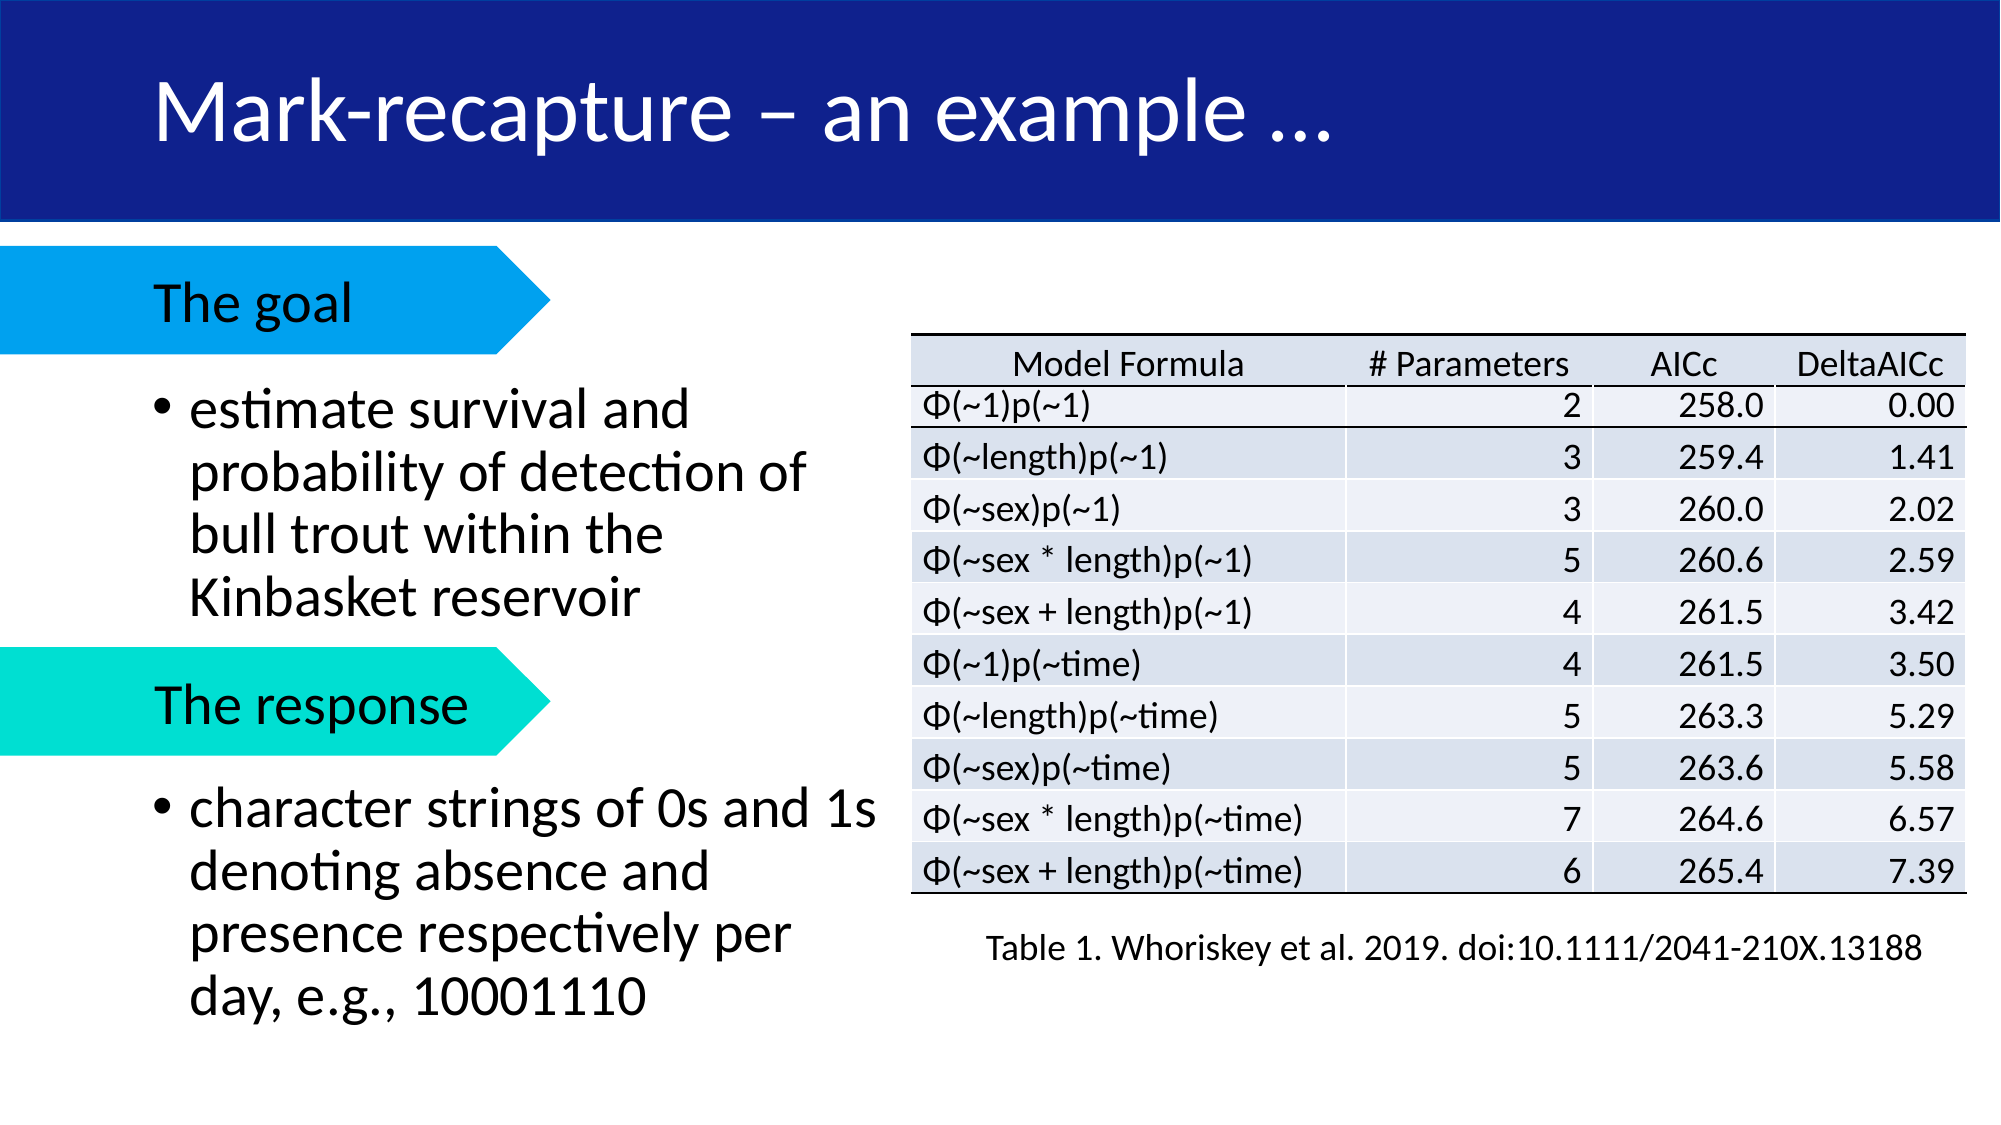

# Mark-recapture – an example …

The goal

estimate survival and probability of detection of bull trout within the Kinbasket reservoir

character strings of 0s and 1s denoting absence and presence respectively per day, e.g., 10001110
| Model Formula | # Parameters | AICc | DeltaAICc |
| --- | --- | --- | --- |
| Φ(~1)p(~1) | 2 | 258.0 | 0.00 |
| Φ(~length)p(~1) | 3 | 259.4 | 1.41 |
| Φ(~sex)p(~1) | 3 | 260.0 | 2.02 |
| Φ(~sex \* length)p(~1) | 5 | 260.6 | 2.59 |
| Φ(~sex + length)p(~1) | 4 | 261.5 | 3.42 |
| Φ(~1)p(~time) | 4 | 261.5 | 3.50 |
| Φ(~length)p(~time) | 5 | 263.3 | 5.29 |
| Φ(~sex)p(~time) | 5 | 263.6 | 5.58 |
| Φ(~sex \* length)p(~time) | 7 | 264.6 | 6.57 |
| Φ(~sex + length)p(~time) | 6 | 265.4 | 7.39 |

The response
Table 1. Whoriskey et al. 2019. doi:10.1111/2041-210X.13188